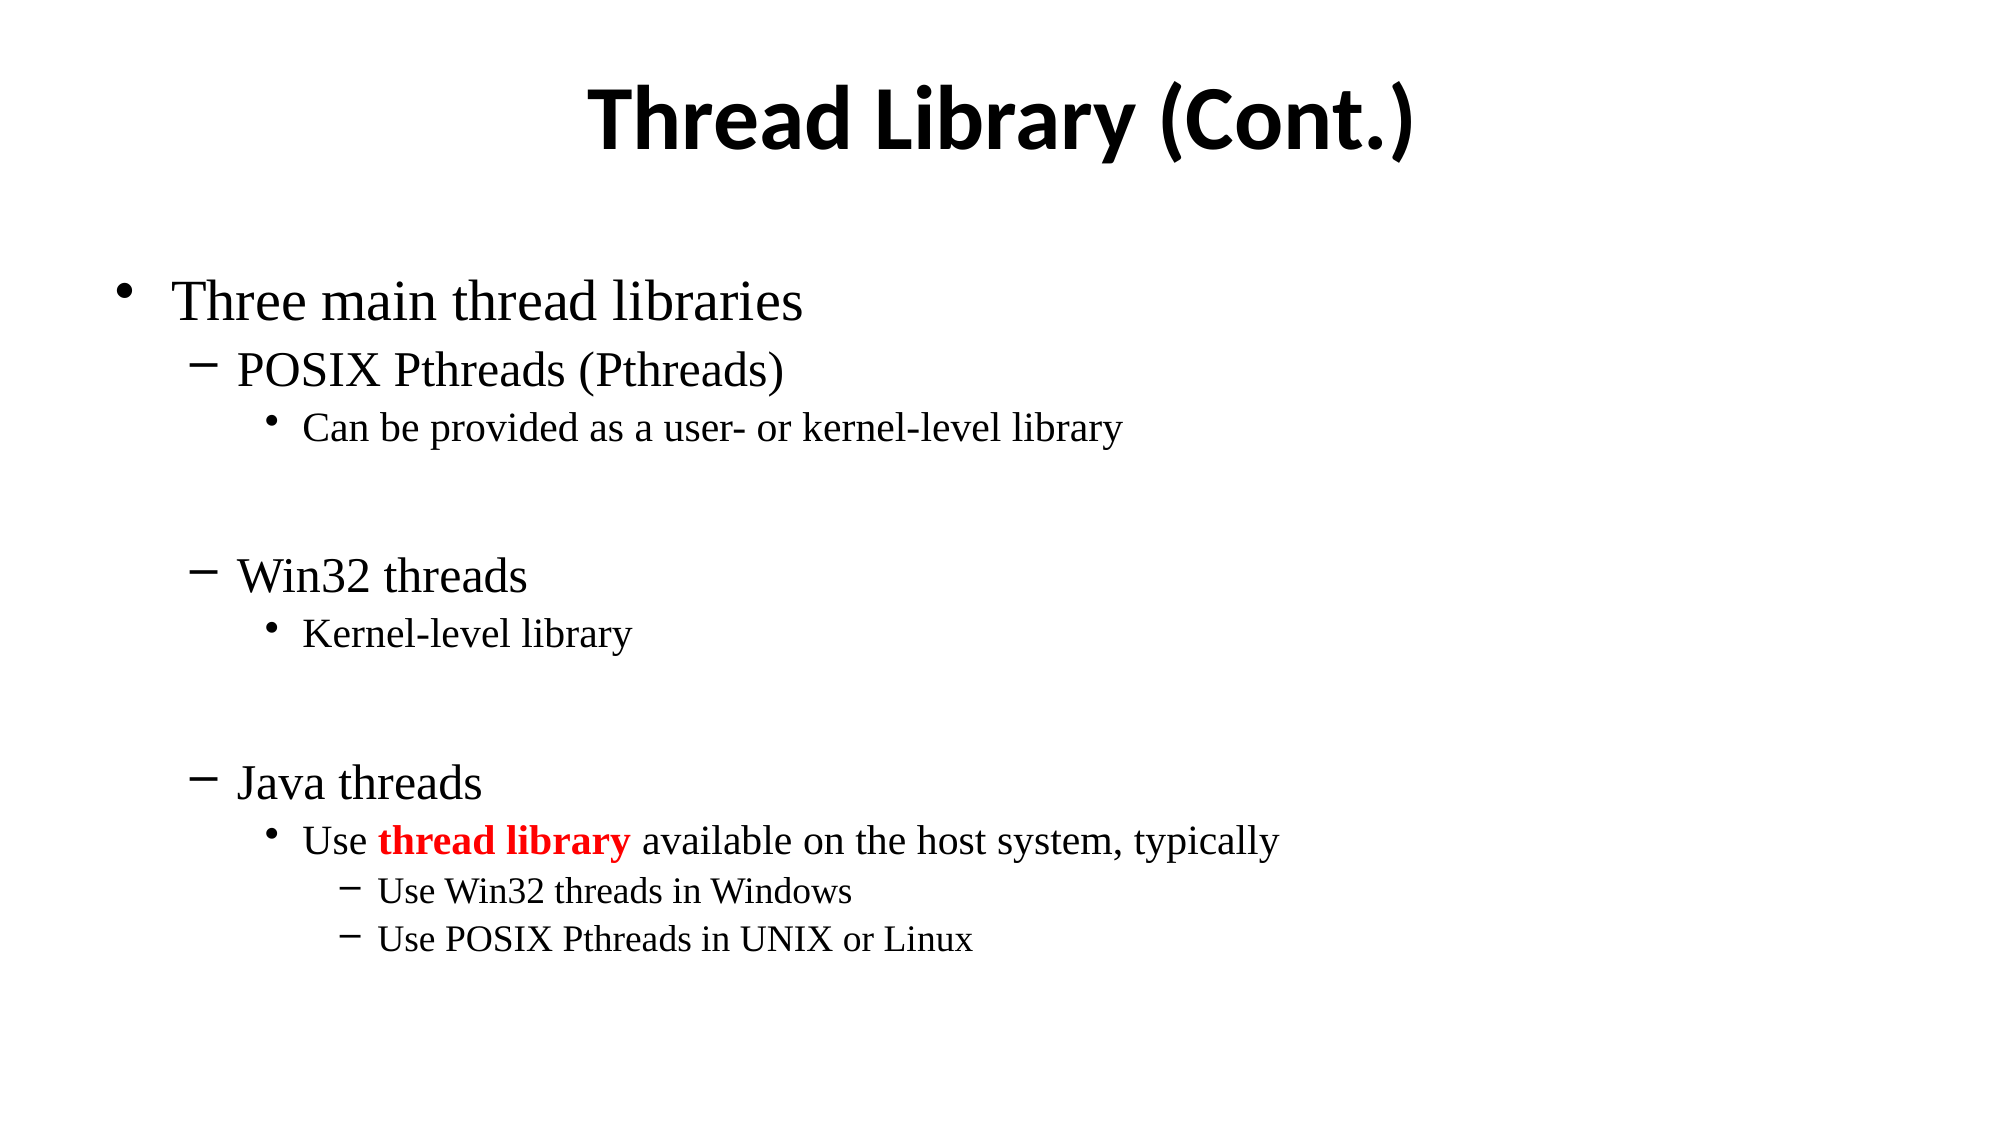

# Thread Library (Cont.)
Three main thread libraries
POSIX Pthreads (Pthreads)
Can be provided as a user- or kernel-level library

Win32 threads
Kernel-level library

Java threads
Use thread library available on the host system, typically
Use Win32 threads in Windows
Use POSIX Pthreads in UNIX or Linux